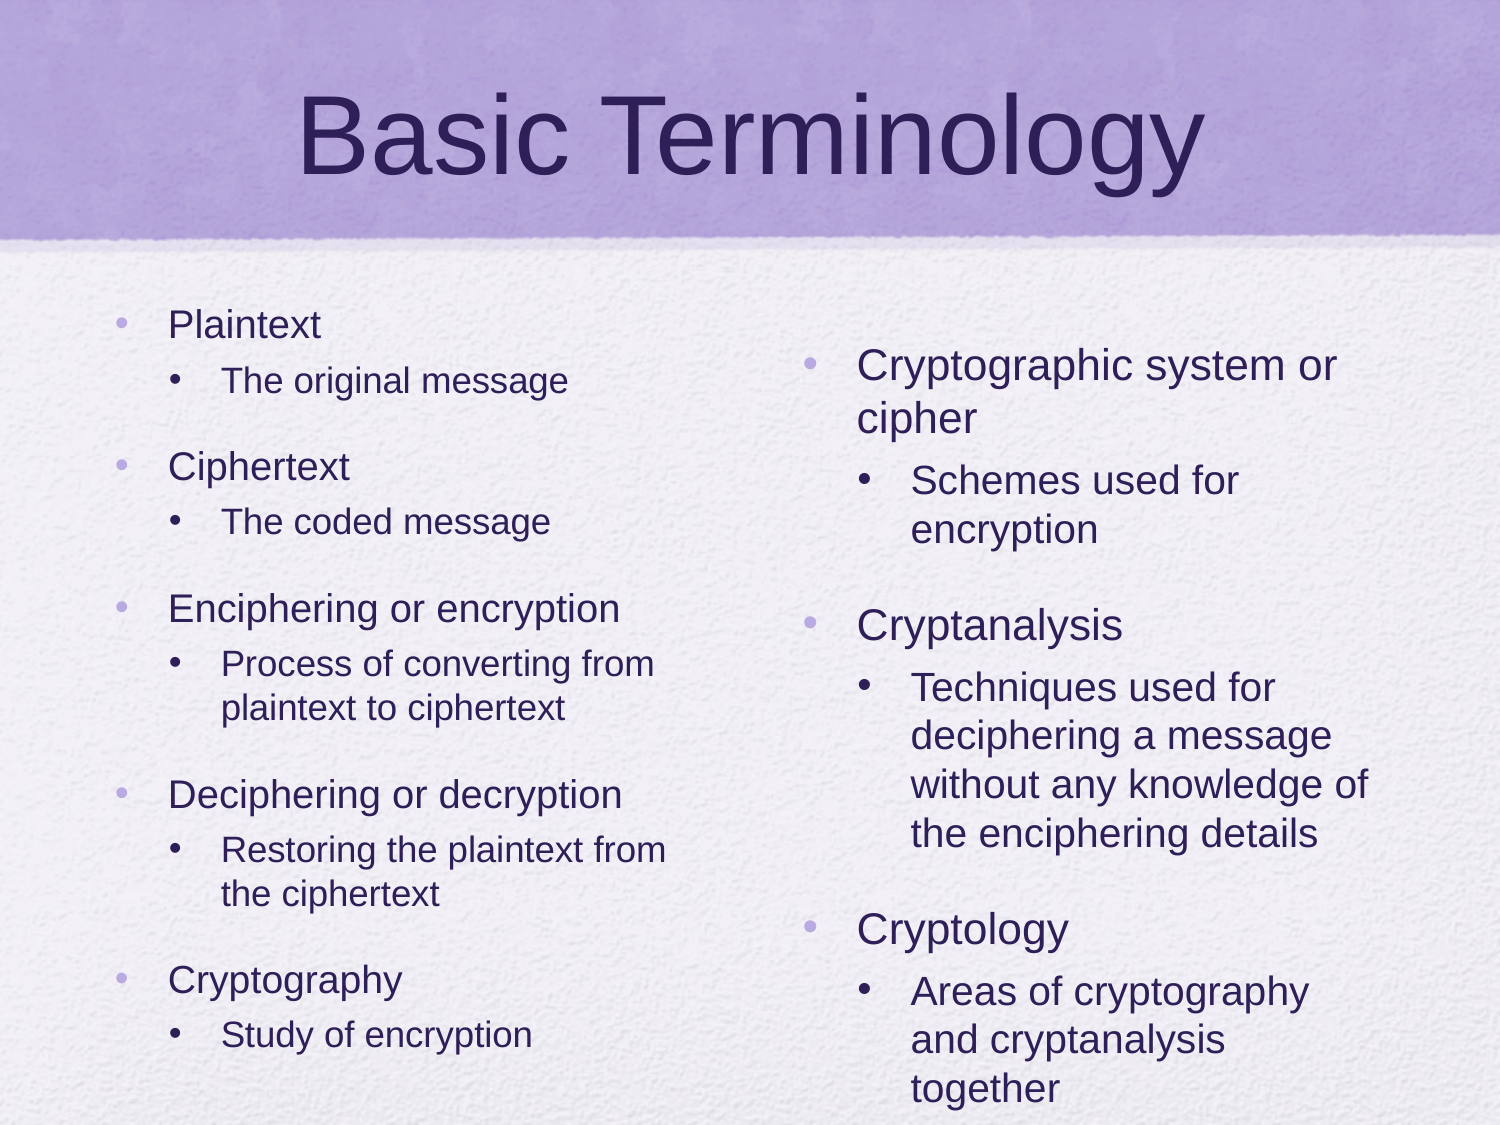

# Basic Terminology
Plaintext
The original message
Ciphertext
The coded message
Enciphering or encryption
Process of converting from plaintext to ciphertext
Deciphering or decryption
Restoring the plaintext from the ciphertext
Cryptography
Study of encryption
Cryptographic system or cipher
Schemes used for encryption
Cryptanalysis
Techniques used for deciphering a message without any knowledge of the enciphering details
Cryptology
Areas of cryptography and cryptanalysis together